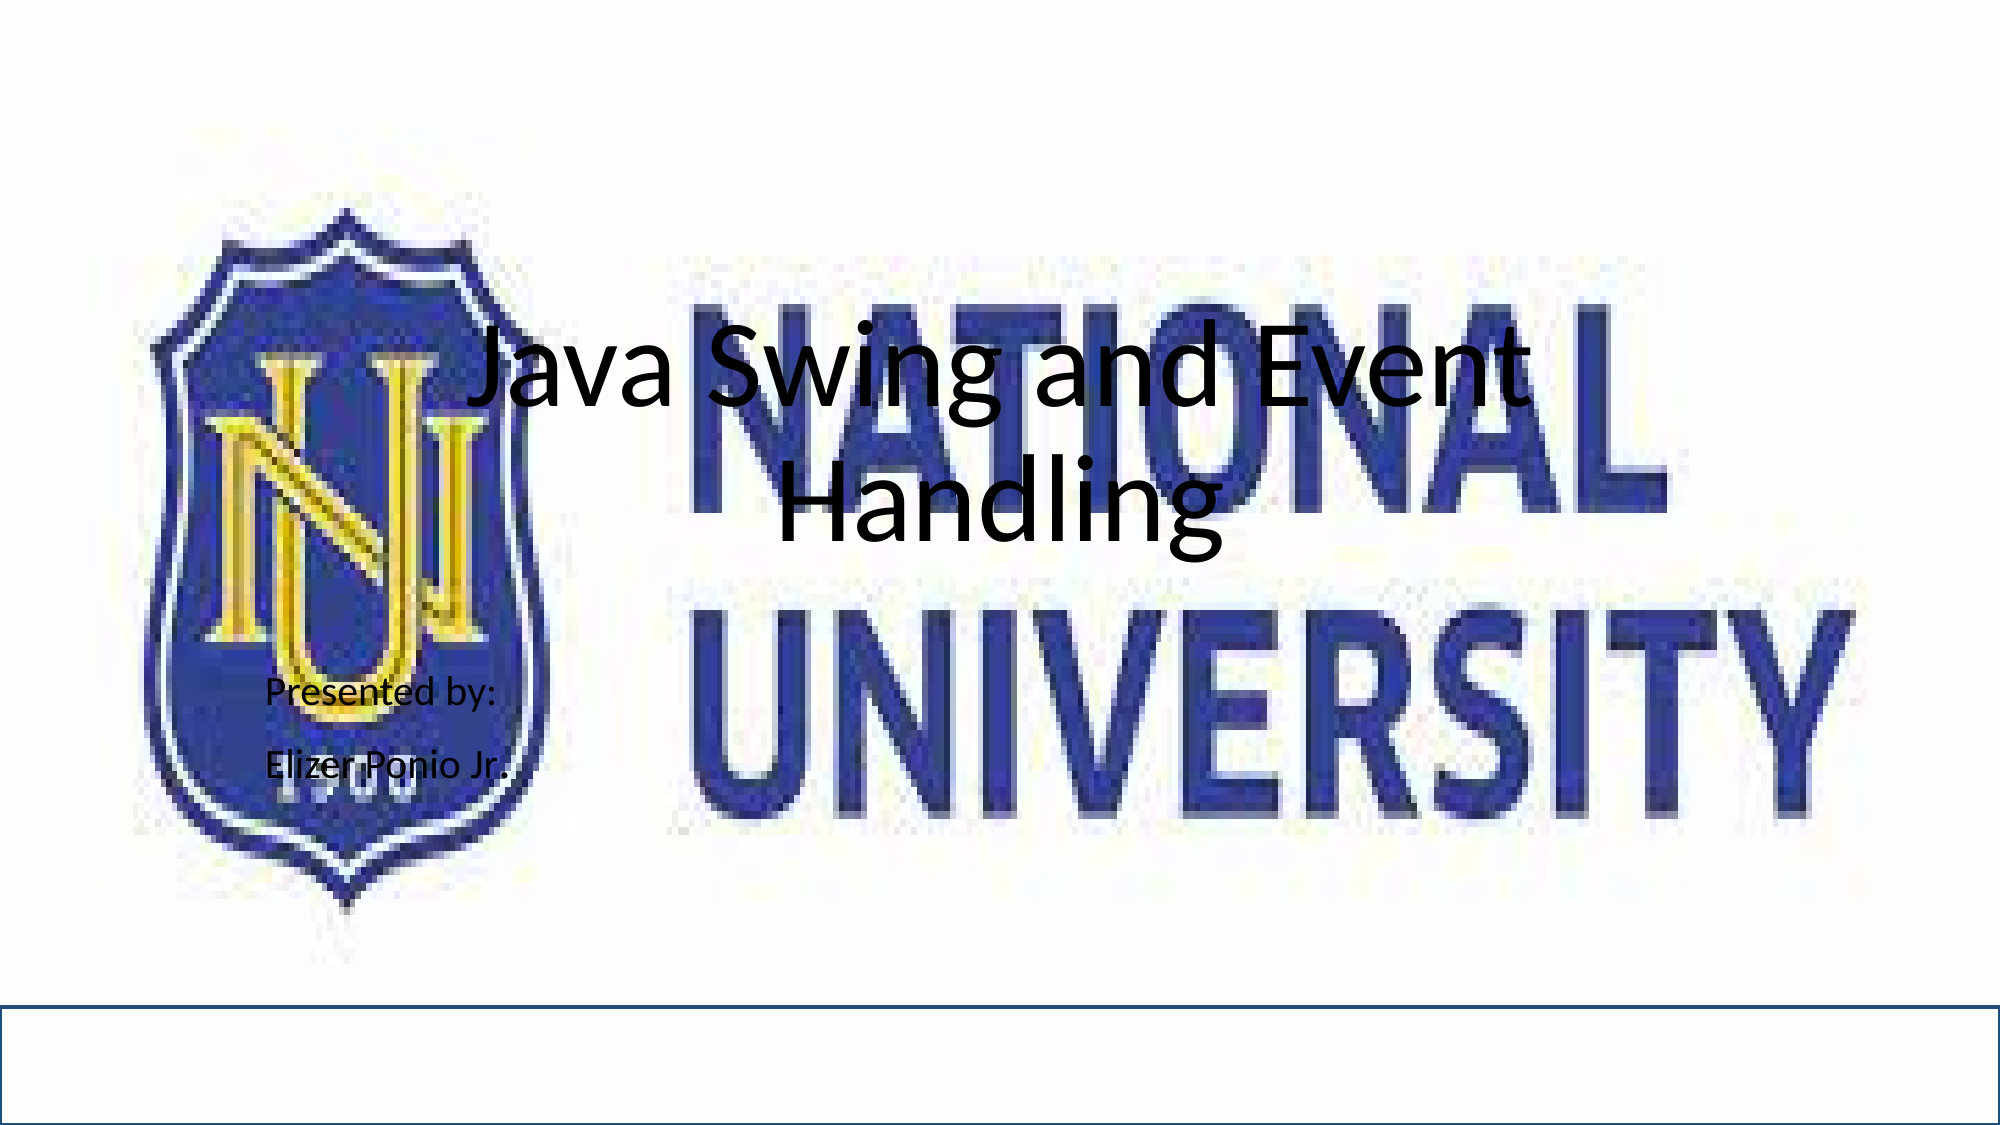

# Java Swing and Event Handling

Presented by:
Elizer Ponio Jr.